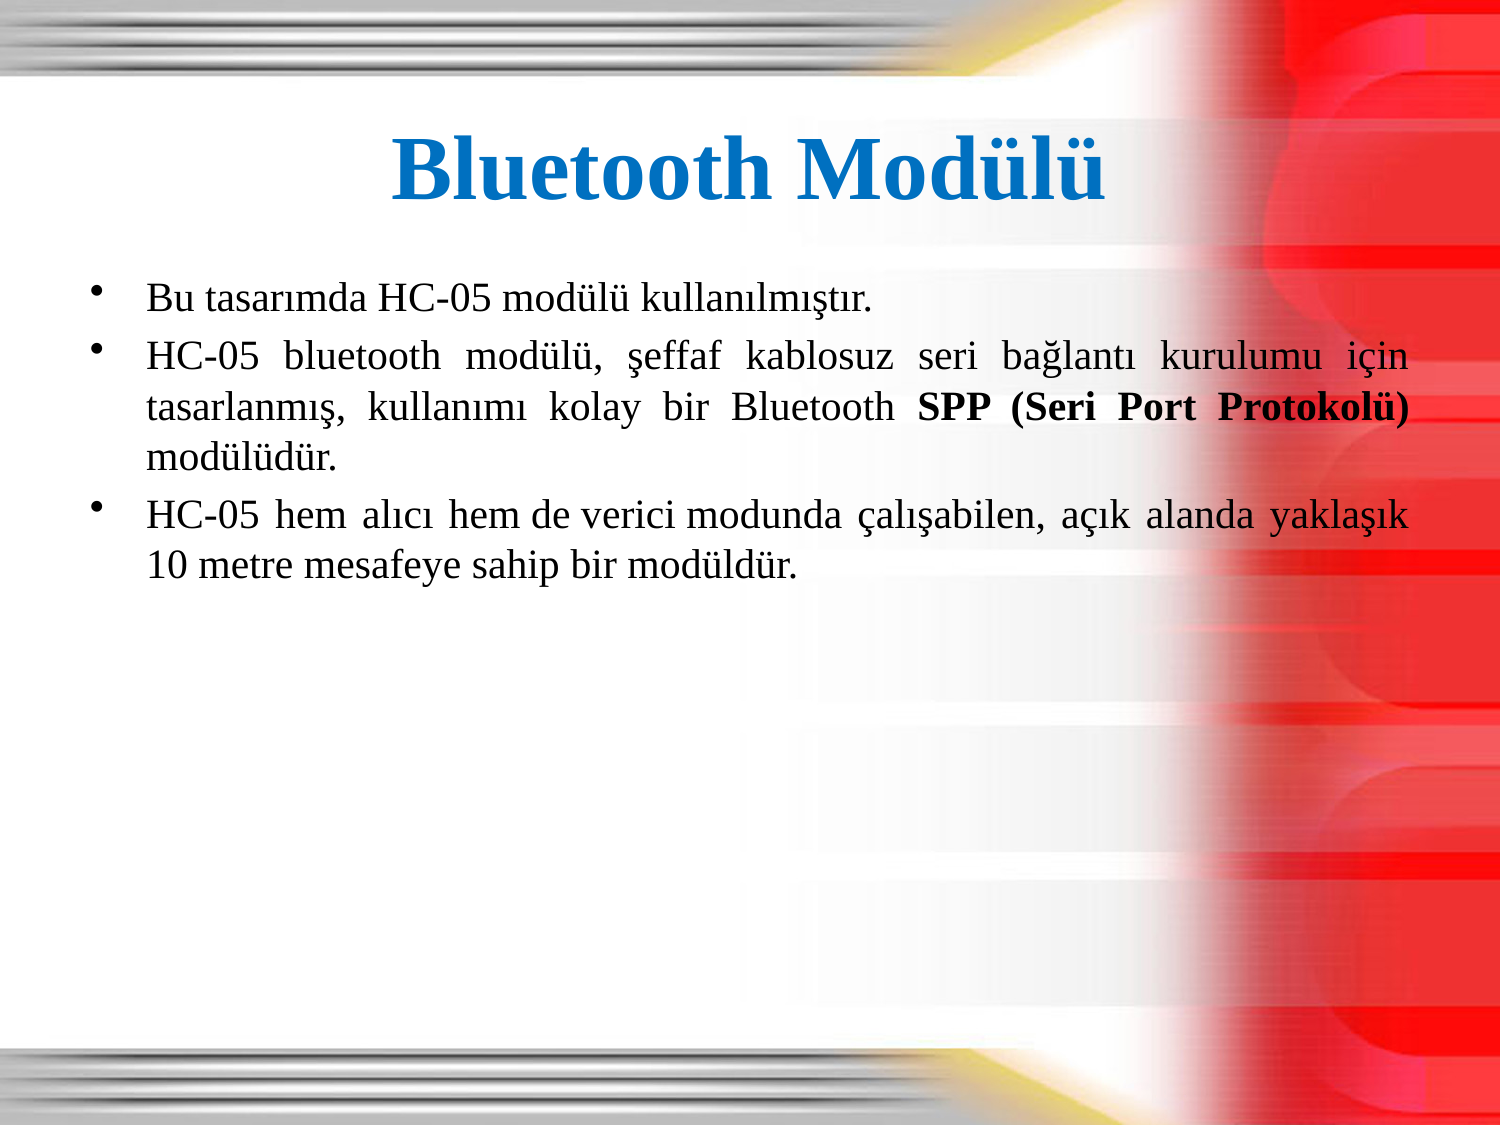

# Bluetooth Modülü
Bu tasarımda HC-05 modülü kullanılmıştır.
HC-05 bluetooth modülü, şeffaf kablosuz seri bağlantı kurulumu için tasarlanmış, kullanımı kolay bir Bluetooth SPP (Seri Port Protokolü) modülüdür.
HC-05 hem alıcı hem de verici modunda çalışabilen, açık alanda yaklaşık 10 metre mesafeye sahip bir modüldür.